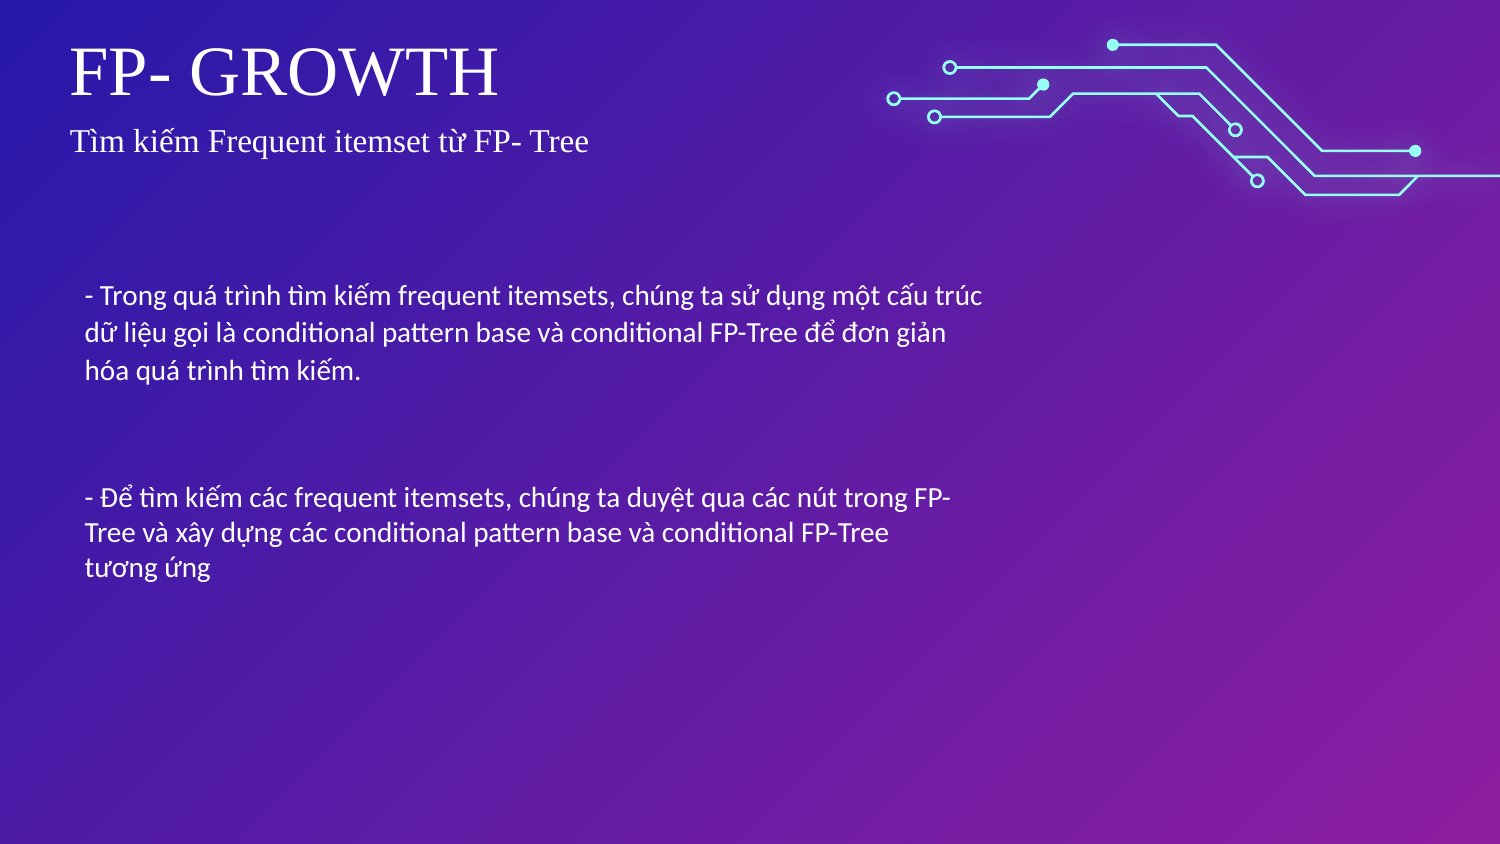

FP- GROWTH
# Tìm kiếm Frequent itemset từ FP- Tree
- Trong quá trình tìm kiếm frequent itemsets, chúng ta sử dụng một cấu trúc dữ liệu gọi là conditional pattern base và conditional FP-Tree để đơn giản hóa quá trình tìm kiếm.
- Để tìm kiếm các frequent itemsets, chúng ta duyệt qua các nút trong FP-Tree và xây dựng các conditional pattern base và conditional FP-Tree tương ứng